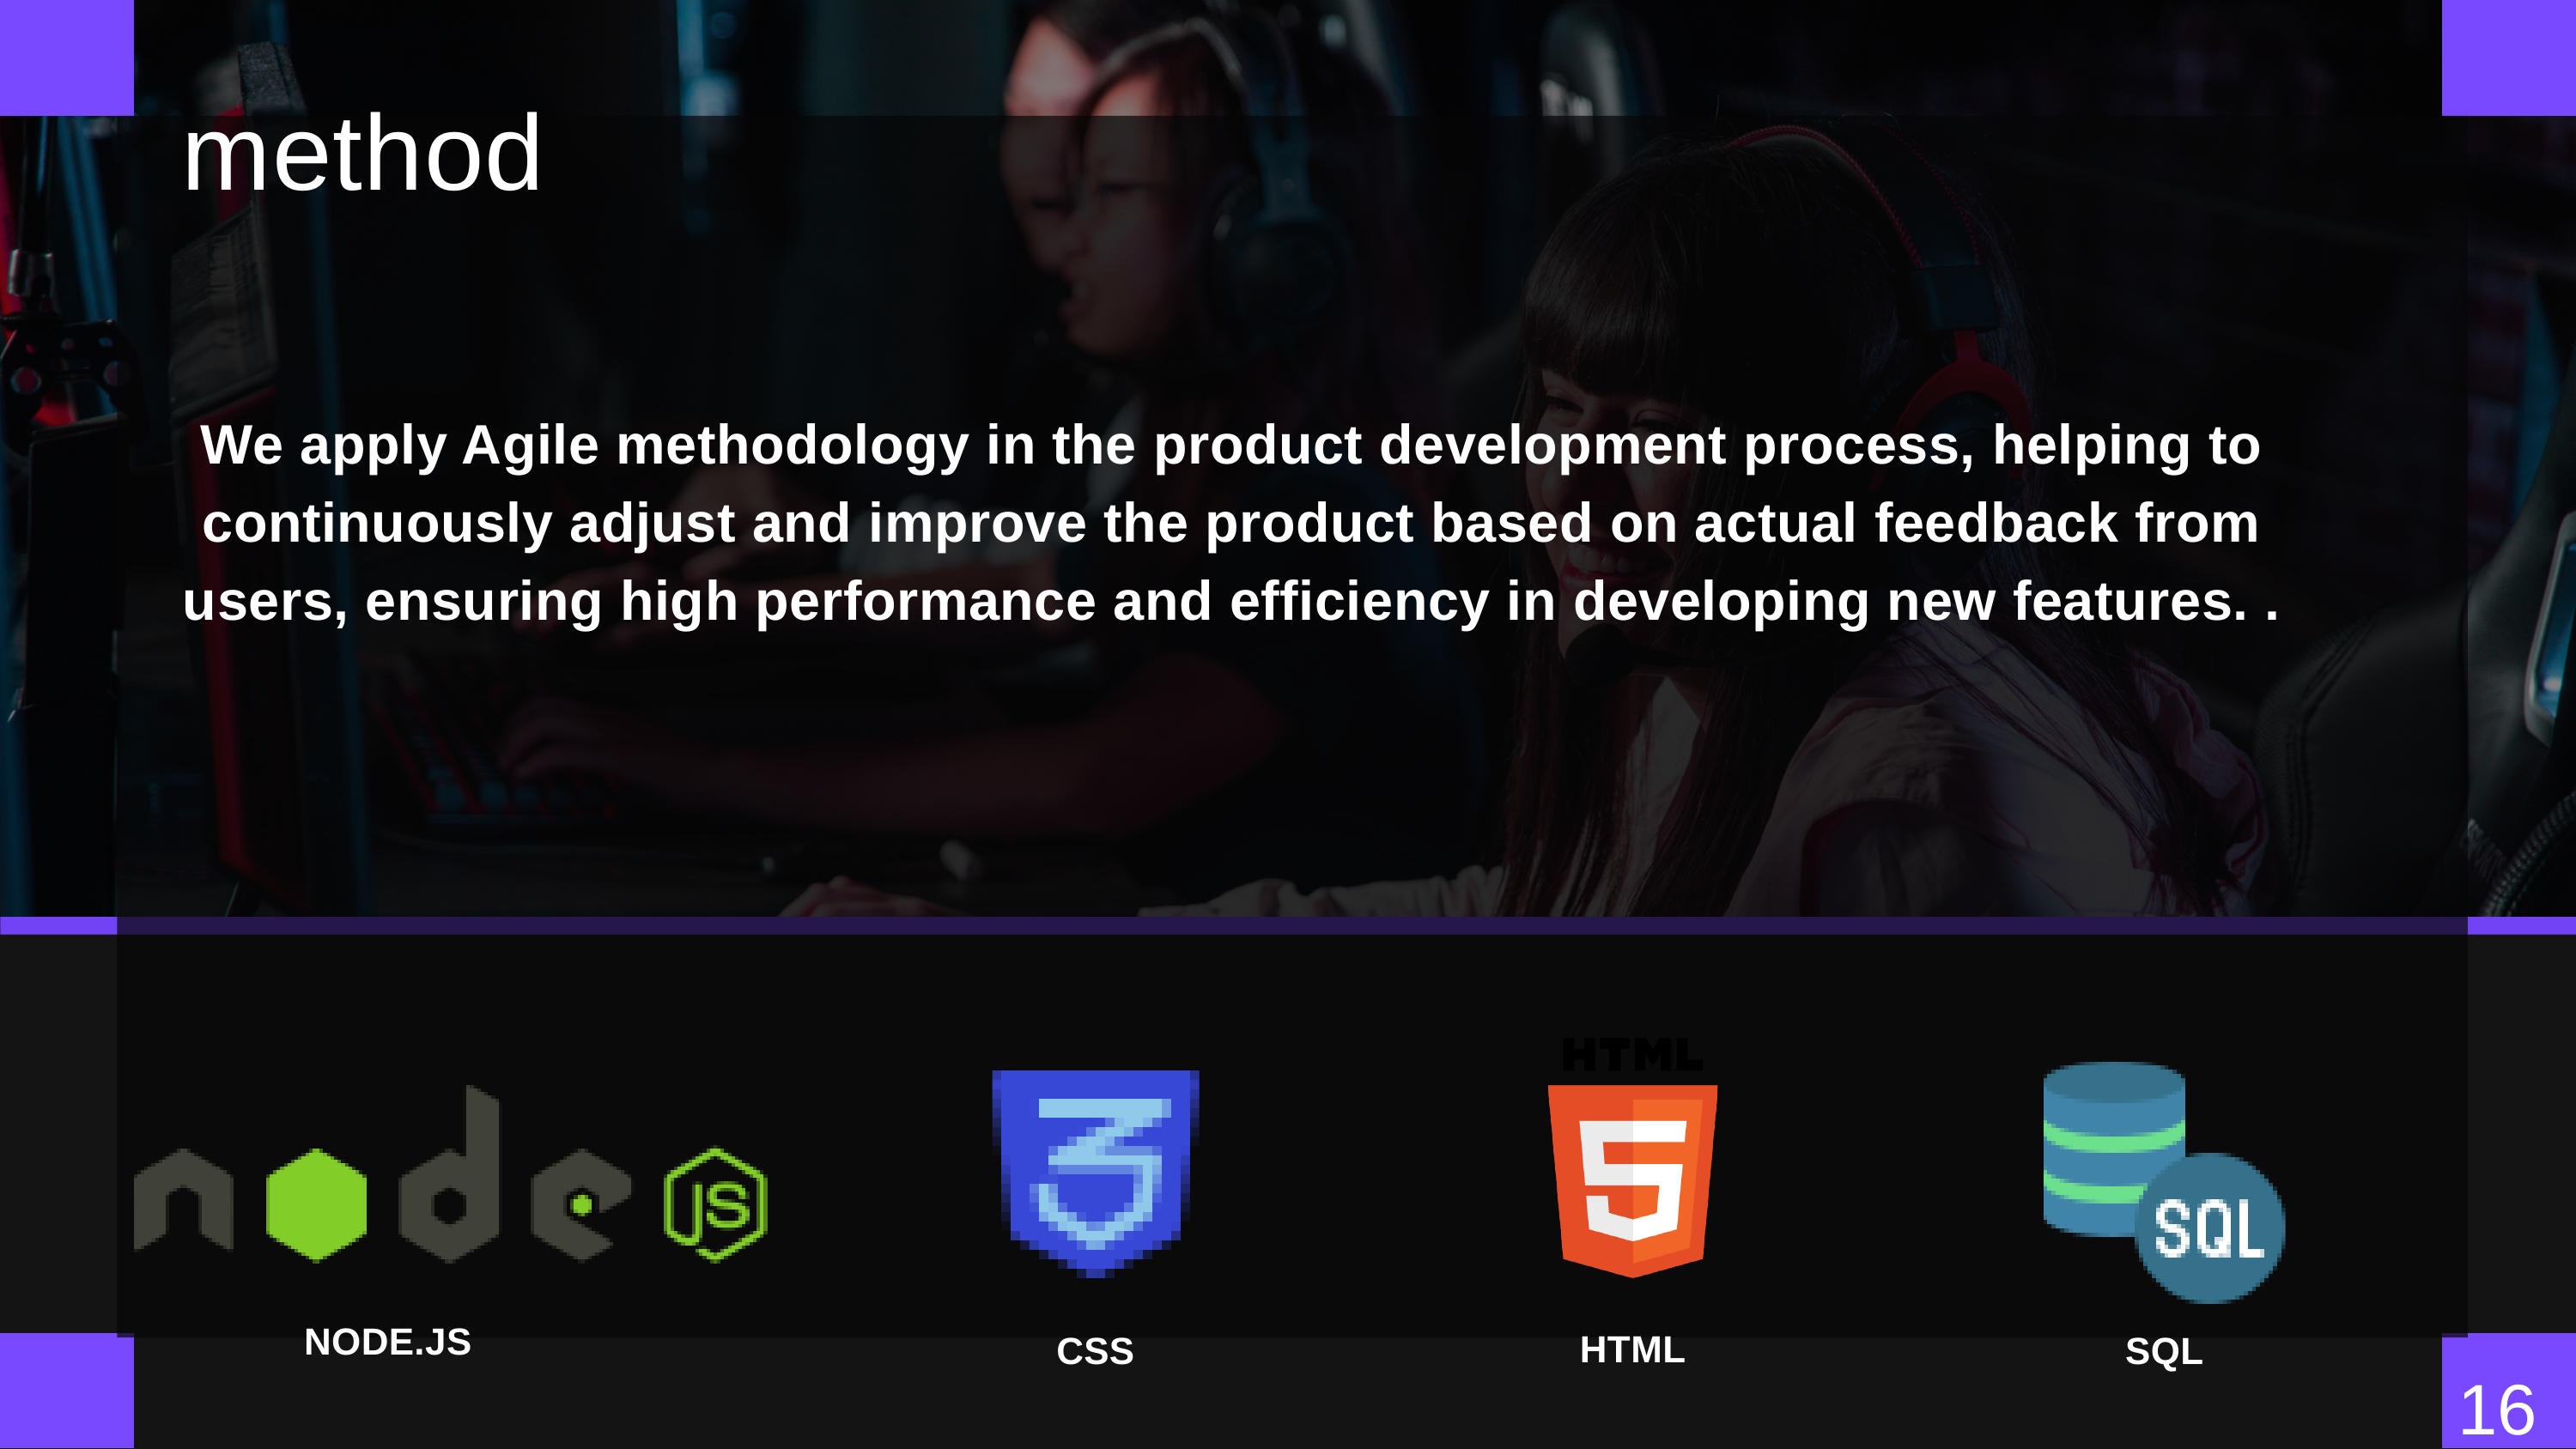

method

We apply Agile methodology in the product development process, helping to continuously adjust and improve the product based on actual feedback from users, ensuring high performance and efficiency in developing new features. .

NODE.JS
HTML
CSS
SQL

16